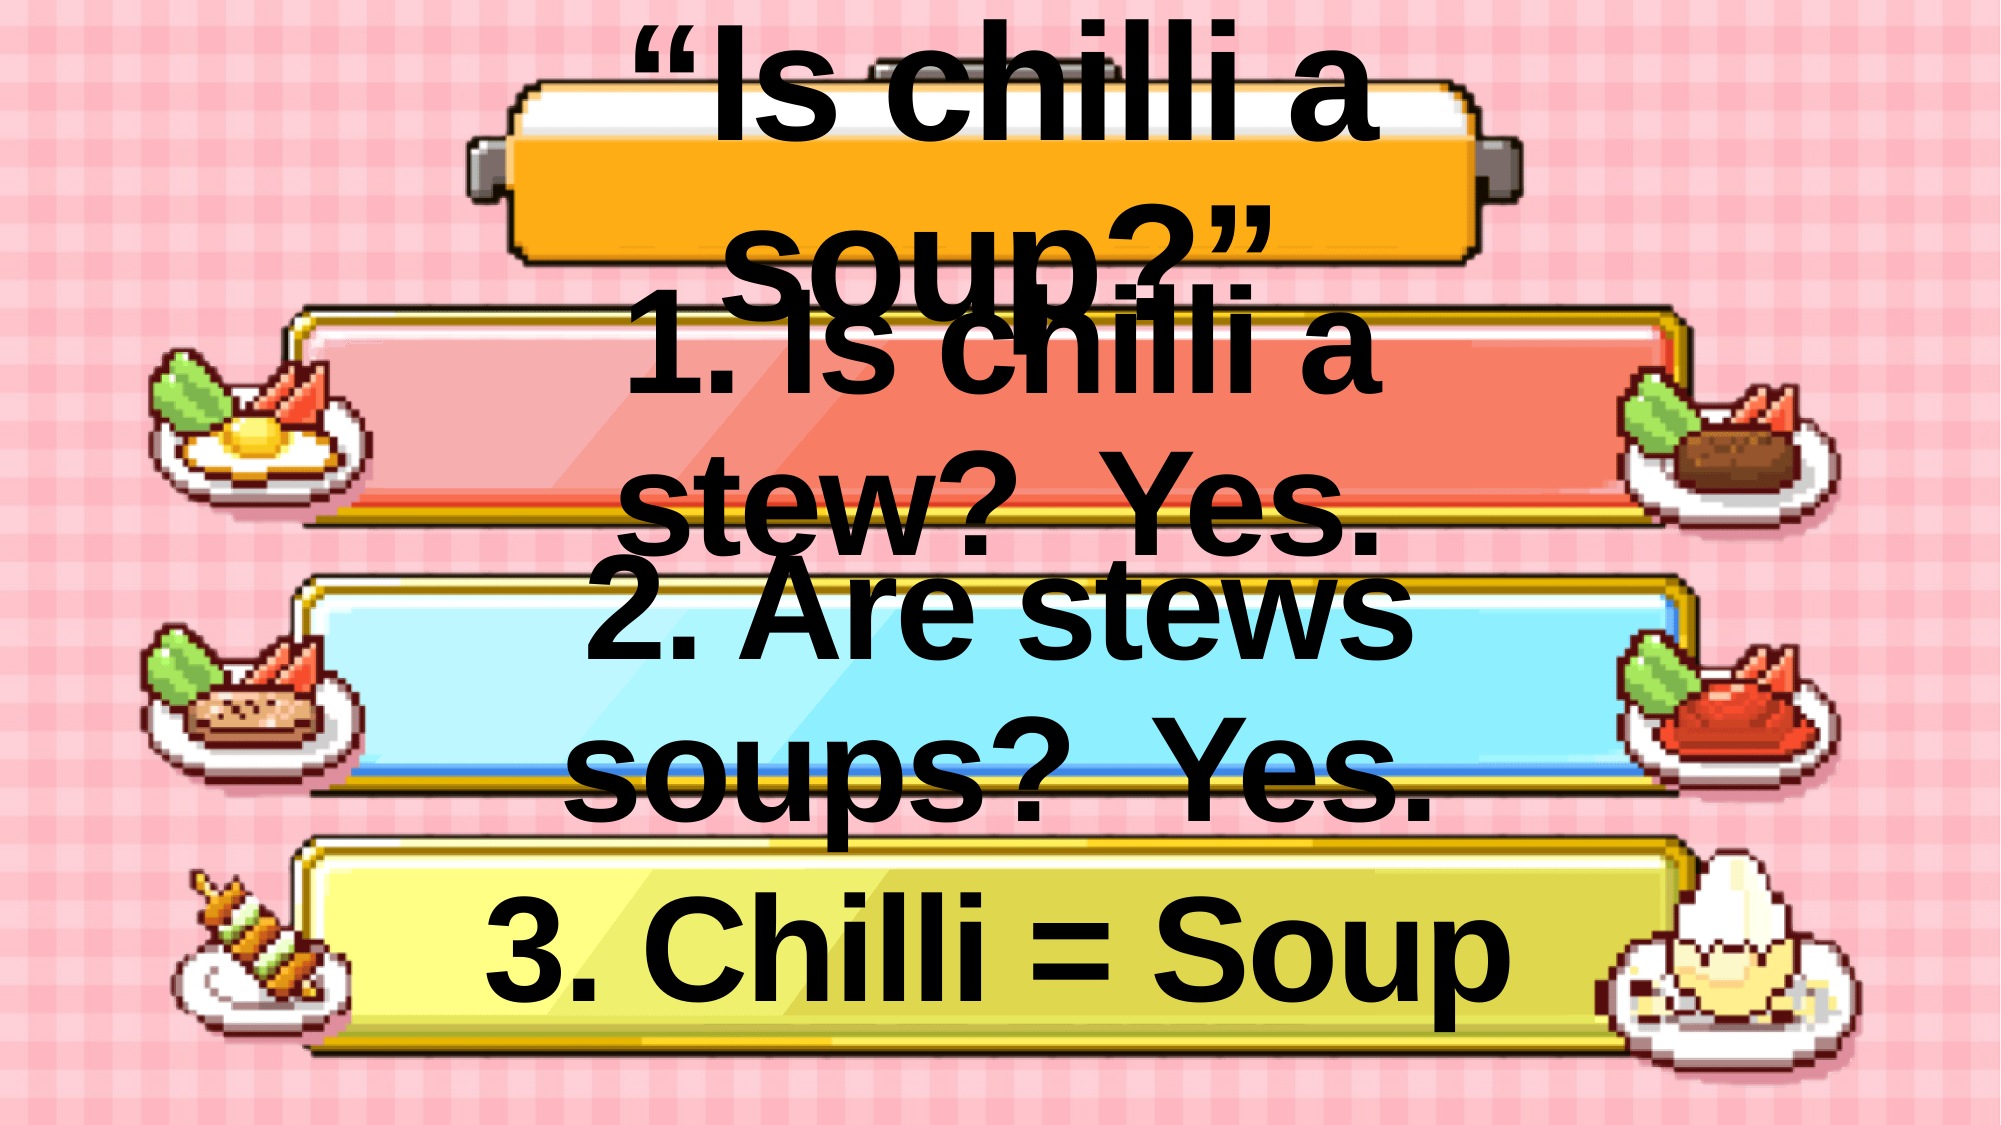

# “Is chilli a soup?”
1. Is chilli a stew?  Yes.
2. Are stews soups?  Yes.
3. Chilli = Soup